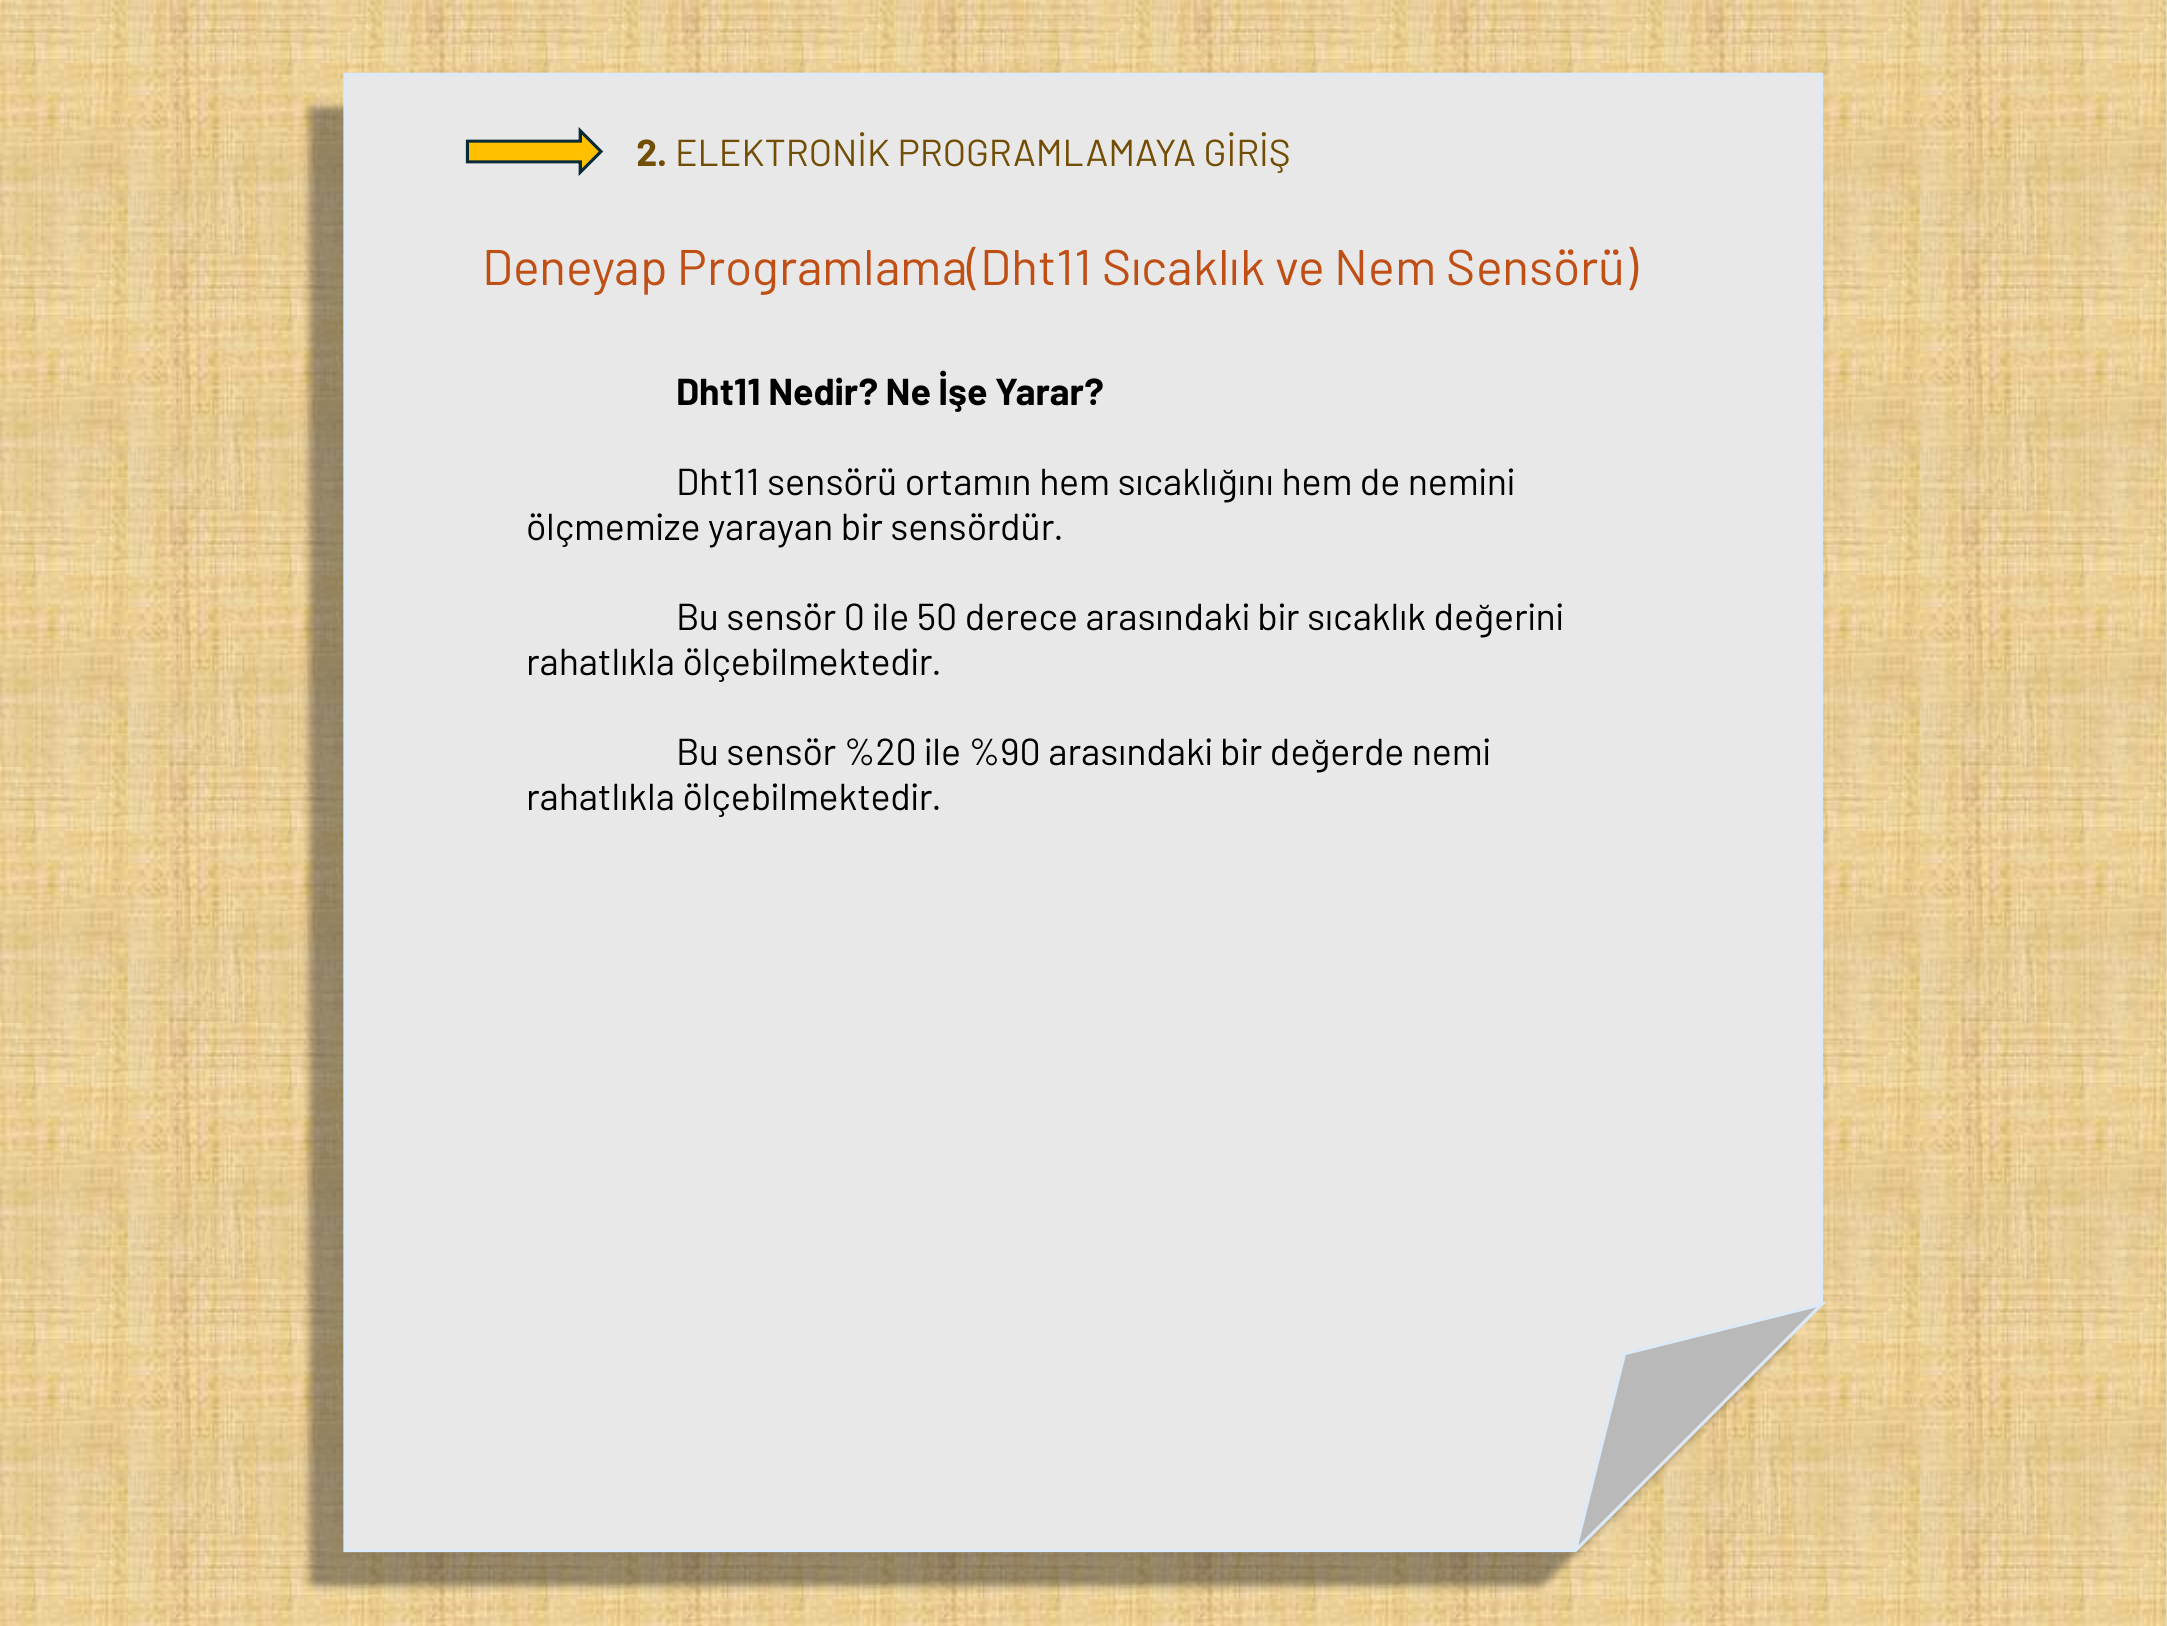

2. ELEKTRONİK PROGRAMLAMAYA GİRİŞ

Deneyap Programlama(Dht11 Sıcaklık ve Nem Sensörü)
	Dht11 Nedir? Ne İşe Yarar?

	Dht11 sensörü ortamın hem sıcaklığını hem de nemini ölçmemize yarayan bir sensördür.

	Bu sensör 0 ile 50 derece arasındaki bir sıcaklık değerini rahatlıkla ölçebilmektedir.

	Bu sensör %20 ile %90 arasındaki bir değerde nemi rahatlıkla ölçebilmektedir.